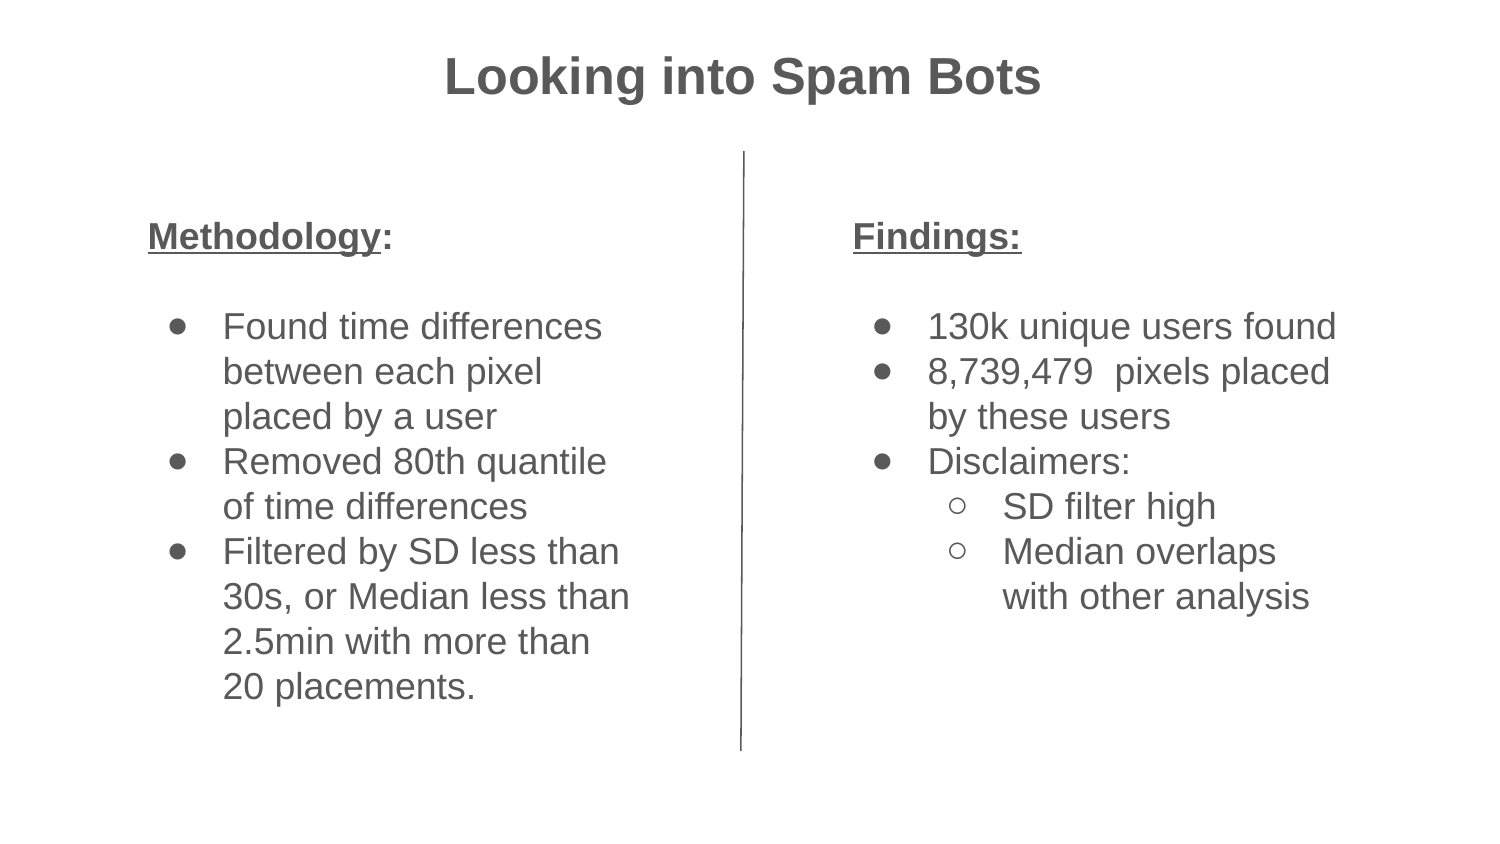

Looking into Spam Bots
Methodology:

Found time differences between each pixel placed by a user
Removed 80th quantile of time differences
Filtered by SD less than 30s, or Median less than 2.5min with more than 20 placements.
Findings:

130k unique users found
8,739,479  pixels placed by these users
Disclaimers:
SD filter high
Median overlaps with other analysis